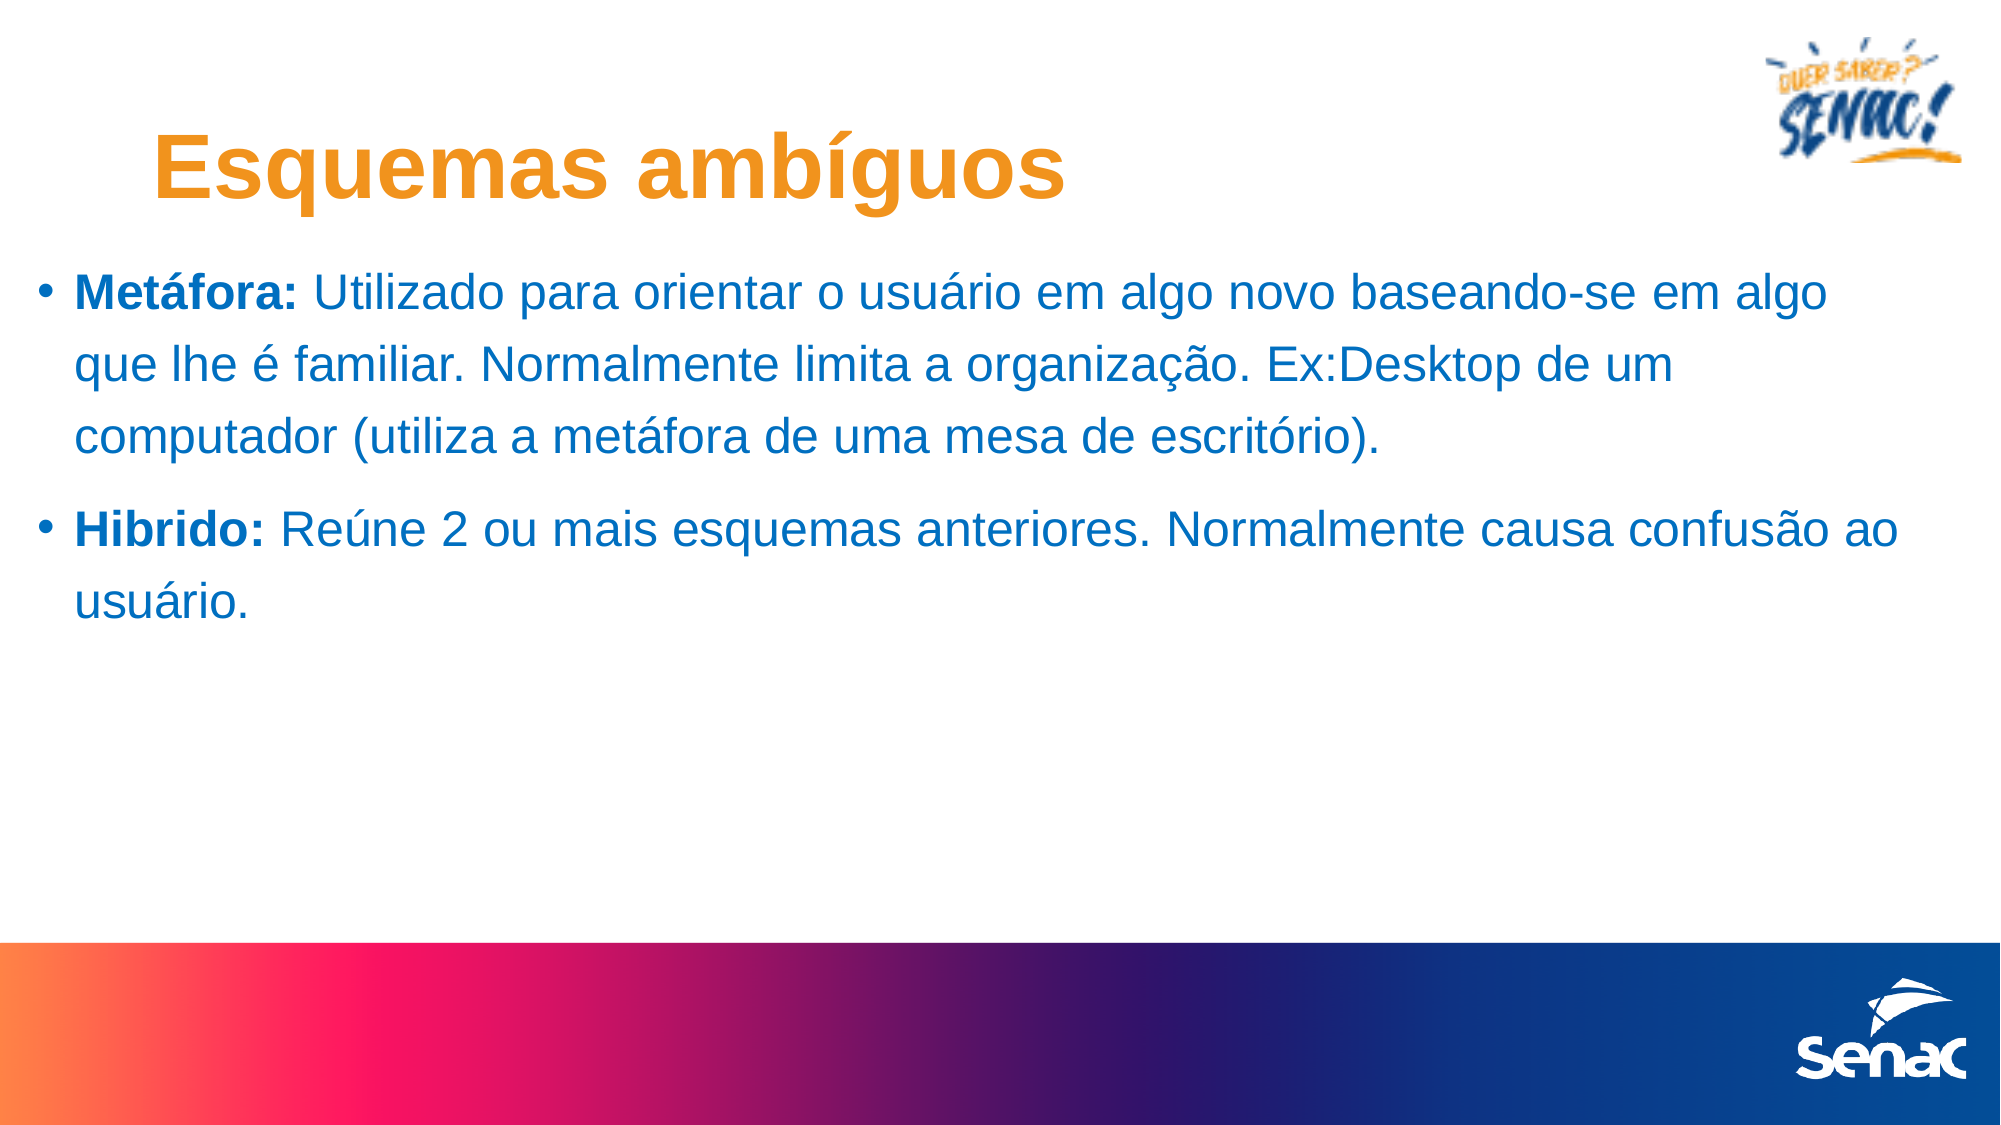

# Esquemas ambíguos
Metáfora: Utilizado para orientar o usuário em algo novo baseando-se em algo que lhe é familiar. Normalmente limita a organização. Ex:Desktop de um computador (utiliza a metáfora de uma mesa de escritório).
Hibrido: Reúne 2 ou mais esquemas anteriores. Normalmente causa confusão ao usuário.